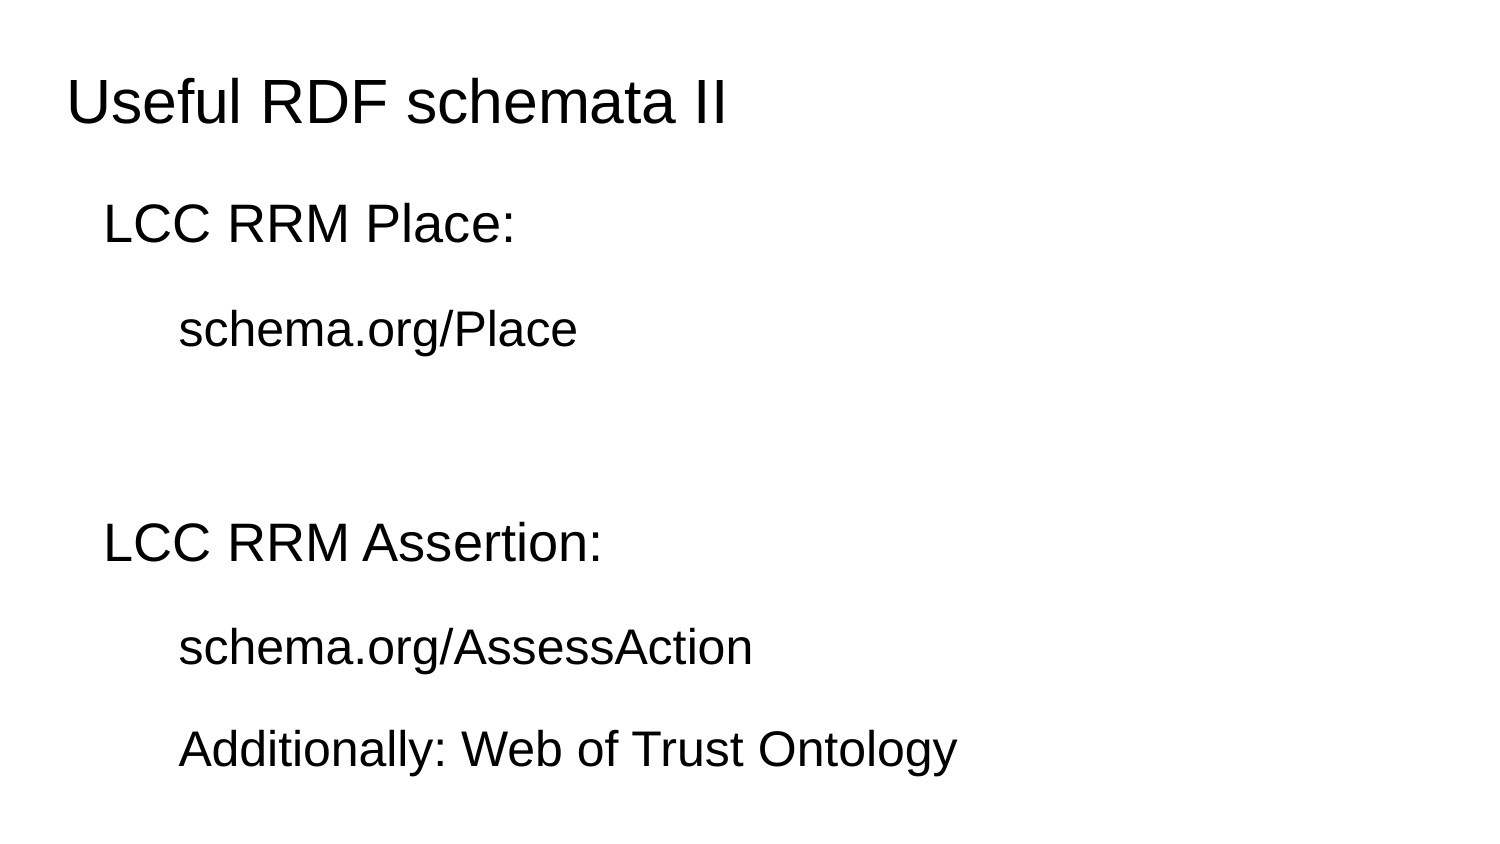

# Useful RDF schemata II
LCC RRM Place:
schema.org/Place

LCC RRM Assertion:
schema.org/AssessAction
Additionally: Web of Trust Ontology